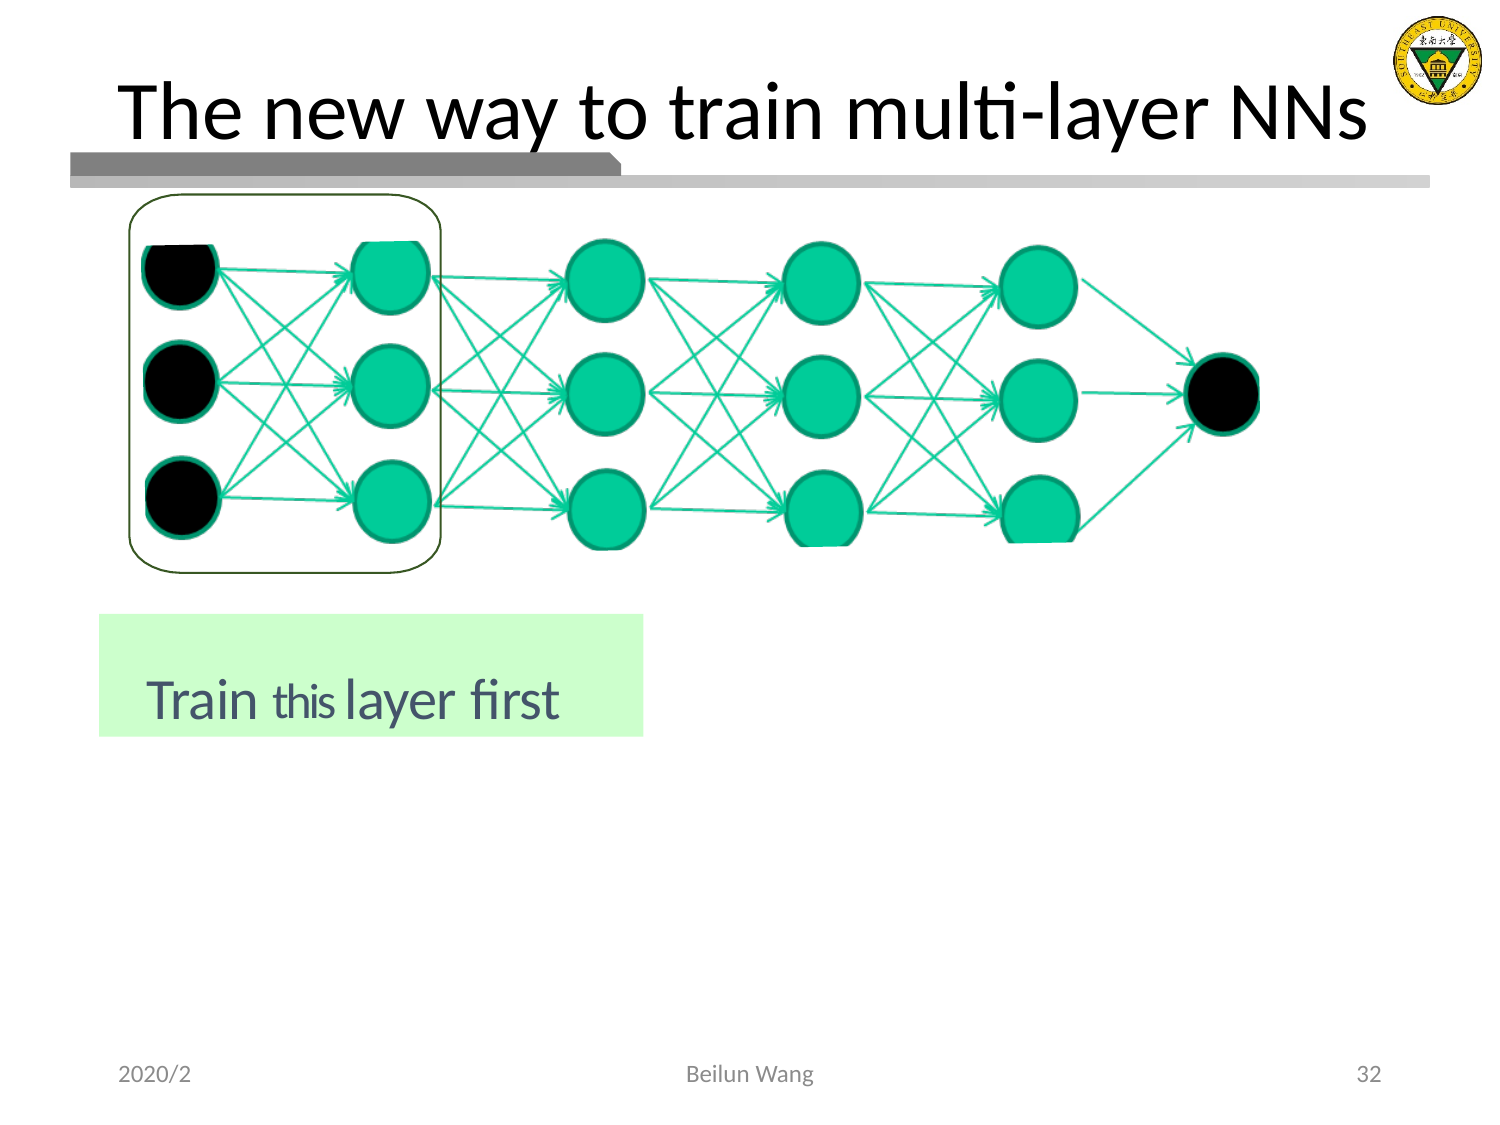

# The new way to train multi-layer NNs

Train this layer first
2020/2
Beilun Wang
32